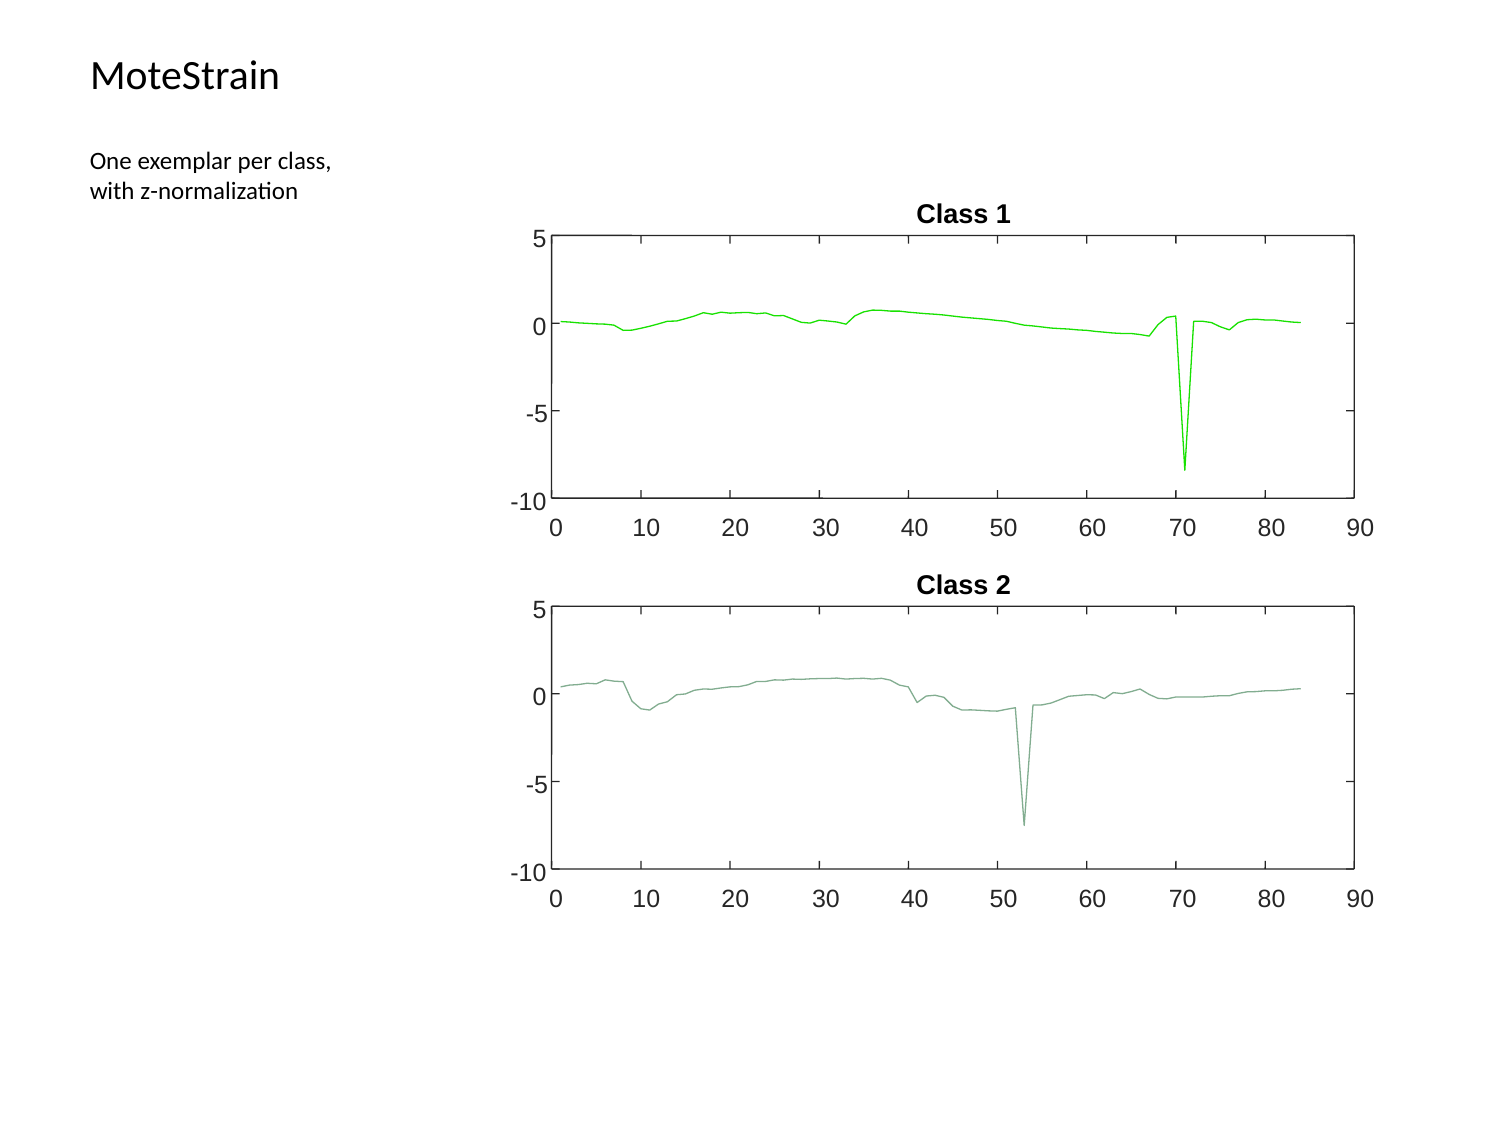

# MoteStrain
One exemplar per class, with z-normalization
Class 1
5

0

-5

-10

0
10
20
30
40
50
60
70
80
90
Class 2
5

0

-5

-10

0
10
20
30
40
50
60
70
80
90